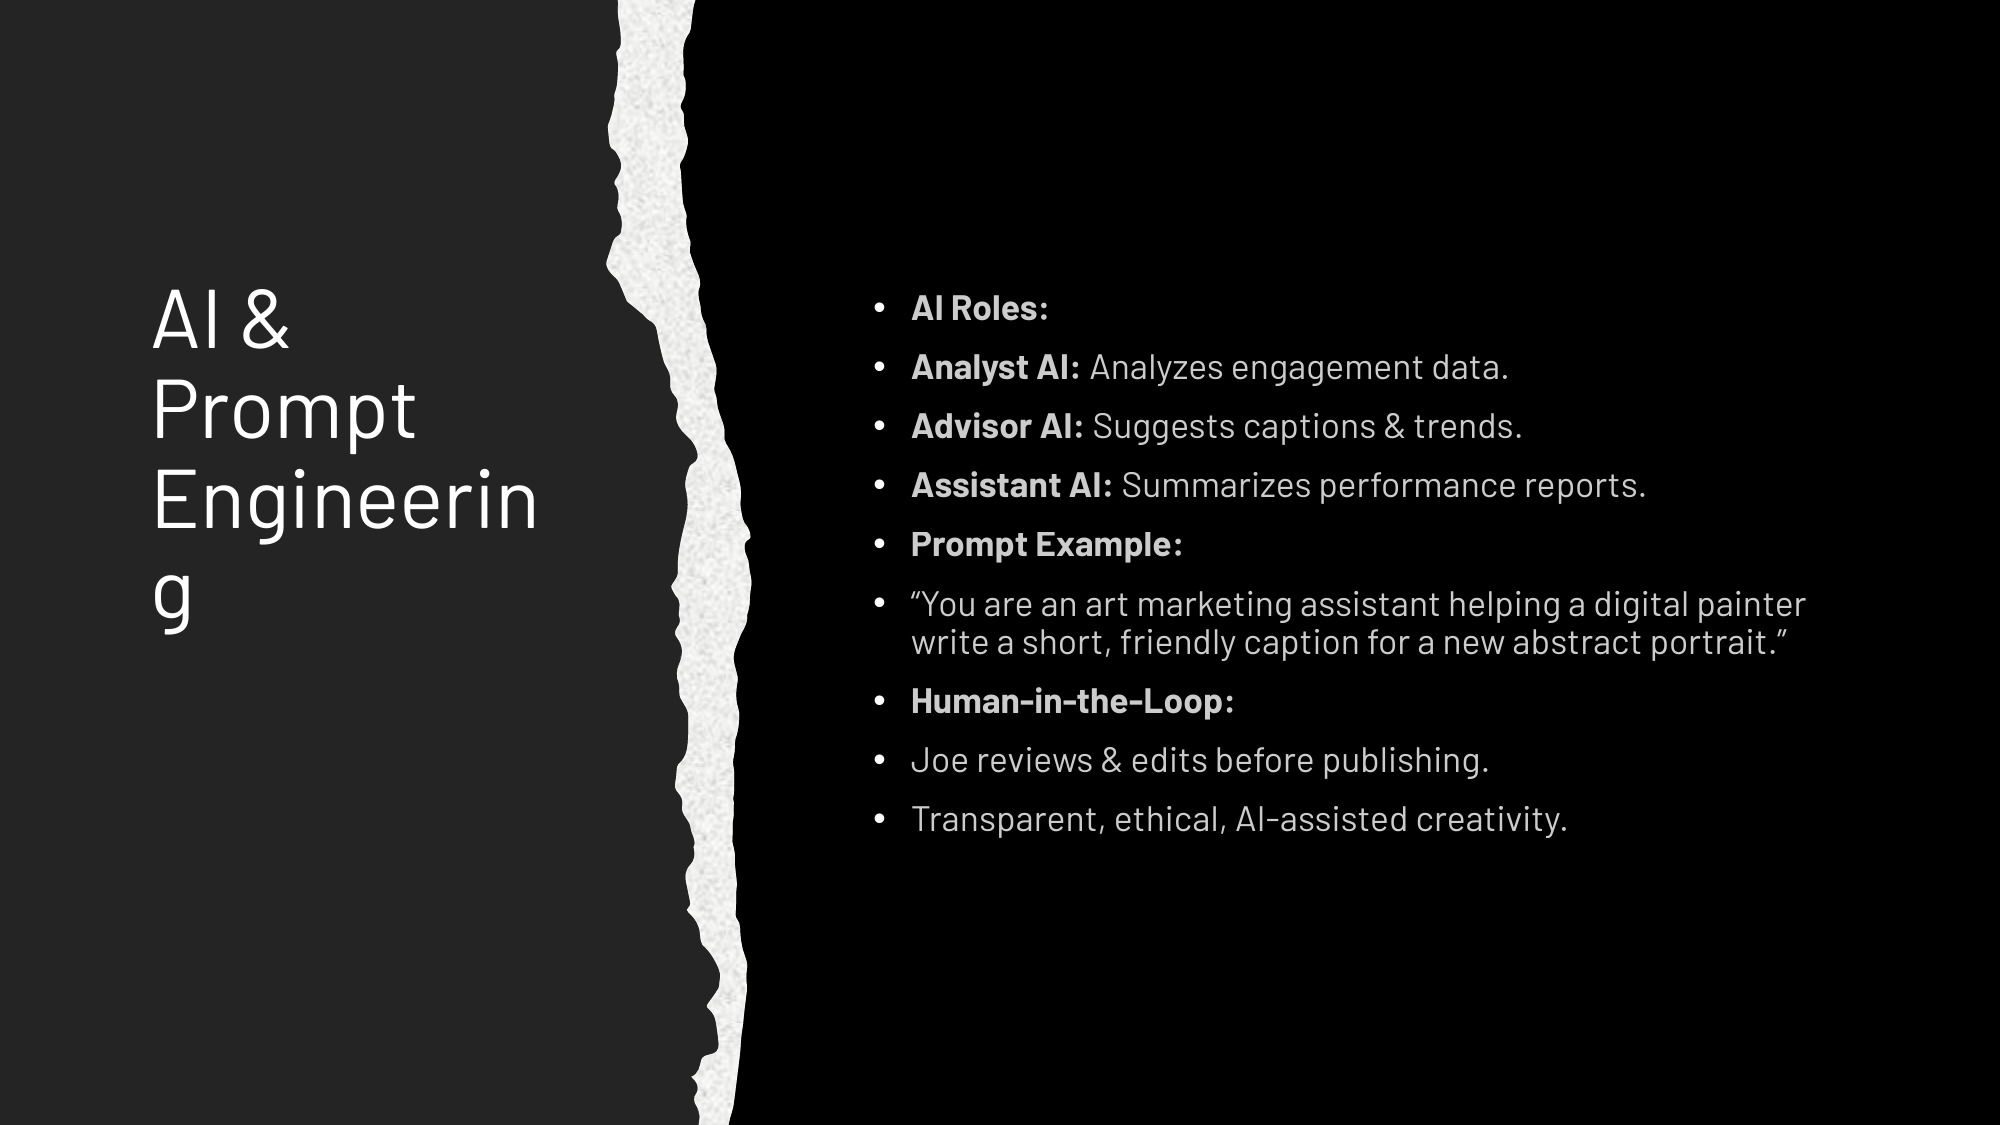

# AI & Prompt Engineering
AI Roles:
Analyst AI: Analyzes engagement data.
Advisor AI: Suggests captions & trends.
Assistant AI: Summarizes performance reports.
Prompt Example:
“You are an art marketing assistant helping a digital painter write a short, friendly caption for a new abstract portrait.”
Human-in-the-Loop:
Joe reviews & edits before publishing.
Transparent, ethical, AI-assisted creativity.